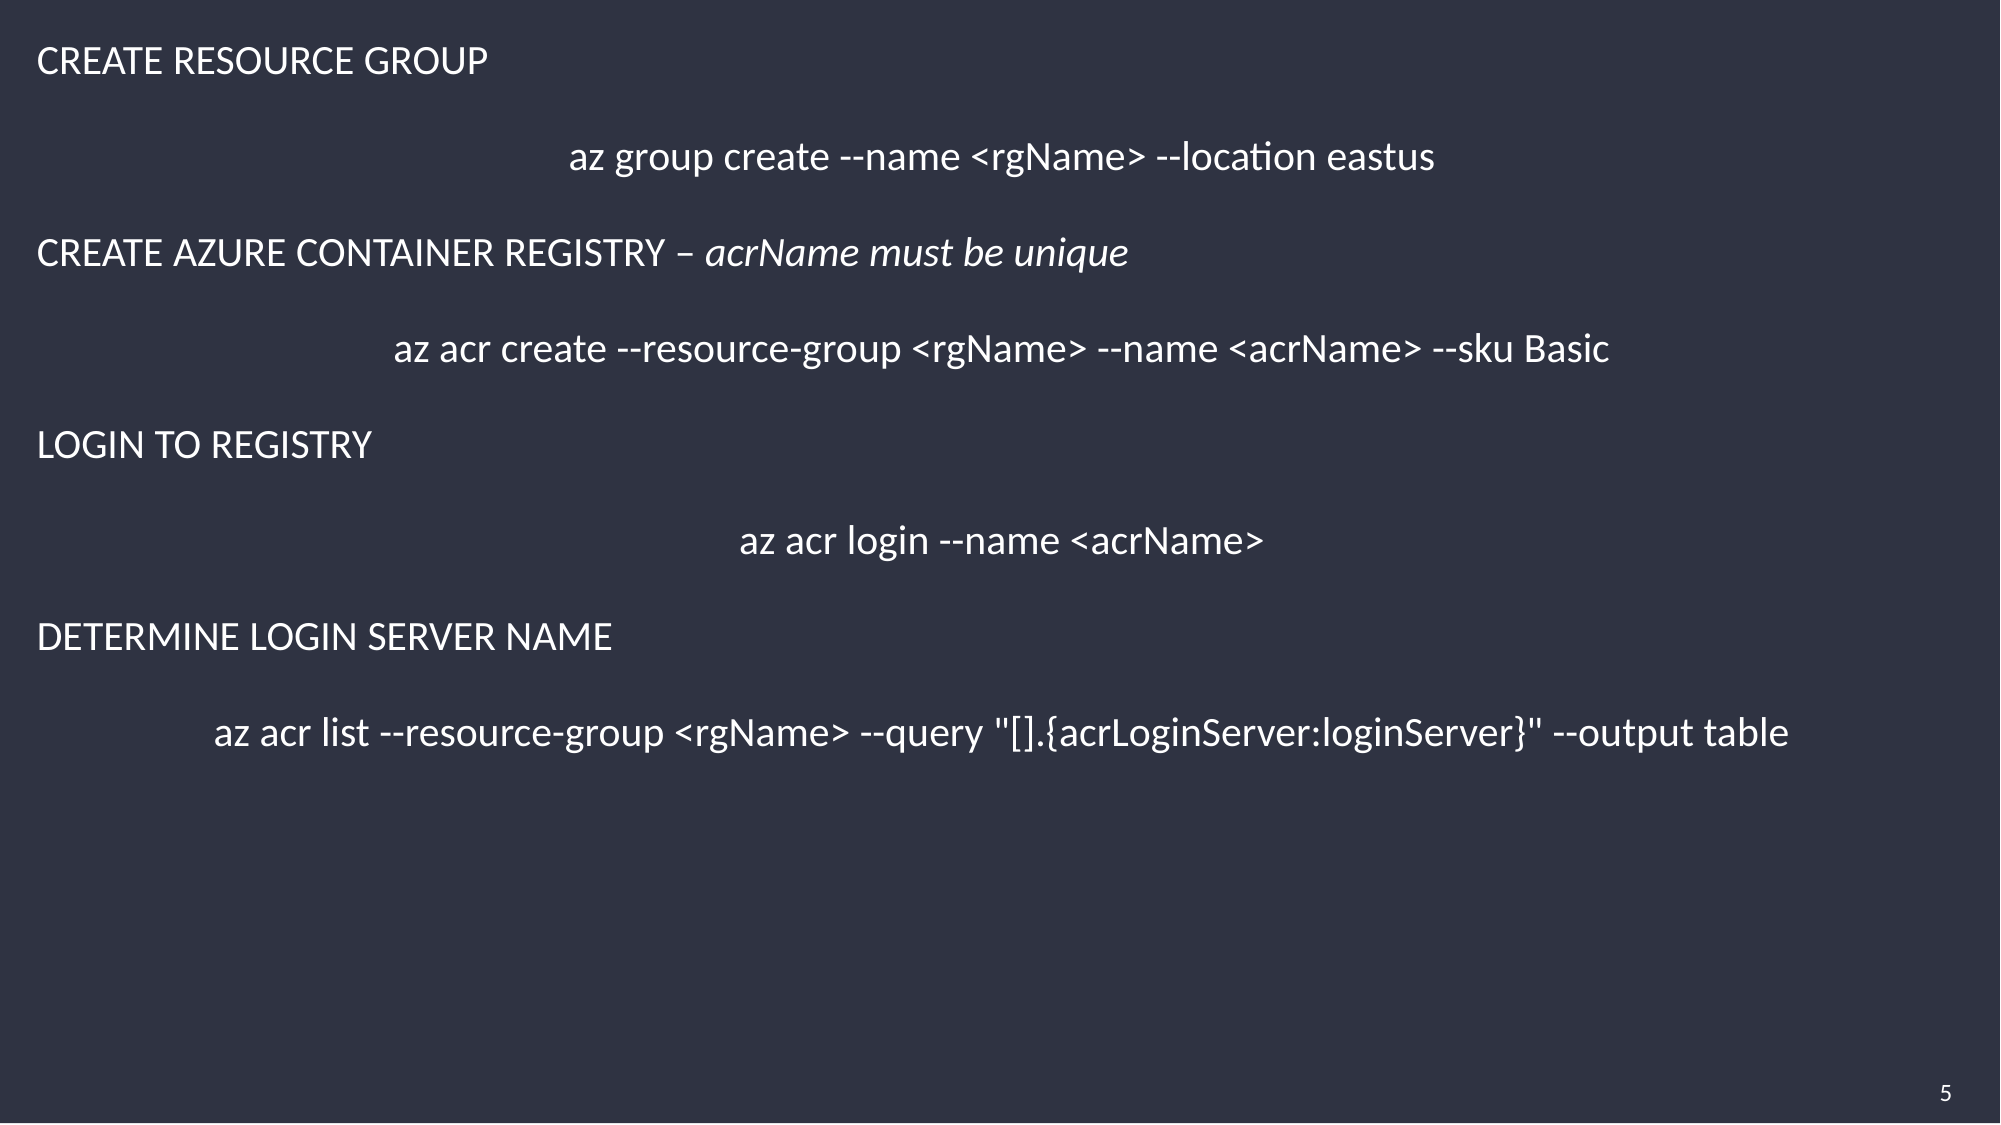

CREATE RESOURCE GROUP
az group create --name <rgName> --location eastus
CREATE AZURE CONTAINER REGISTRY – acrName must be unique
az acr create --resource-group <rgName> --name <acrName> --sku Basic
LOGIN TO REGISTRY
az acr login --name <acrName>
DETERMINE LOGIN SERVER NAME
az acr list --resource-group <rgName> --query "[].{acrLoginServer:loginServer}" --output table

5